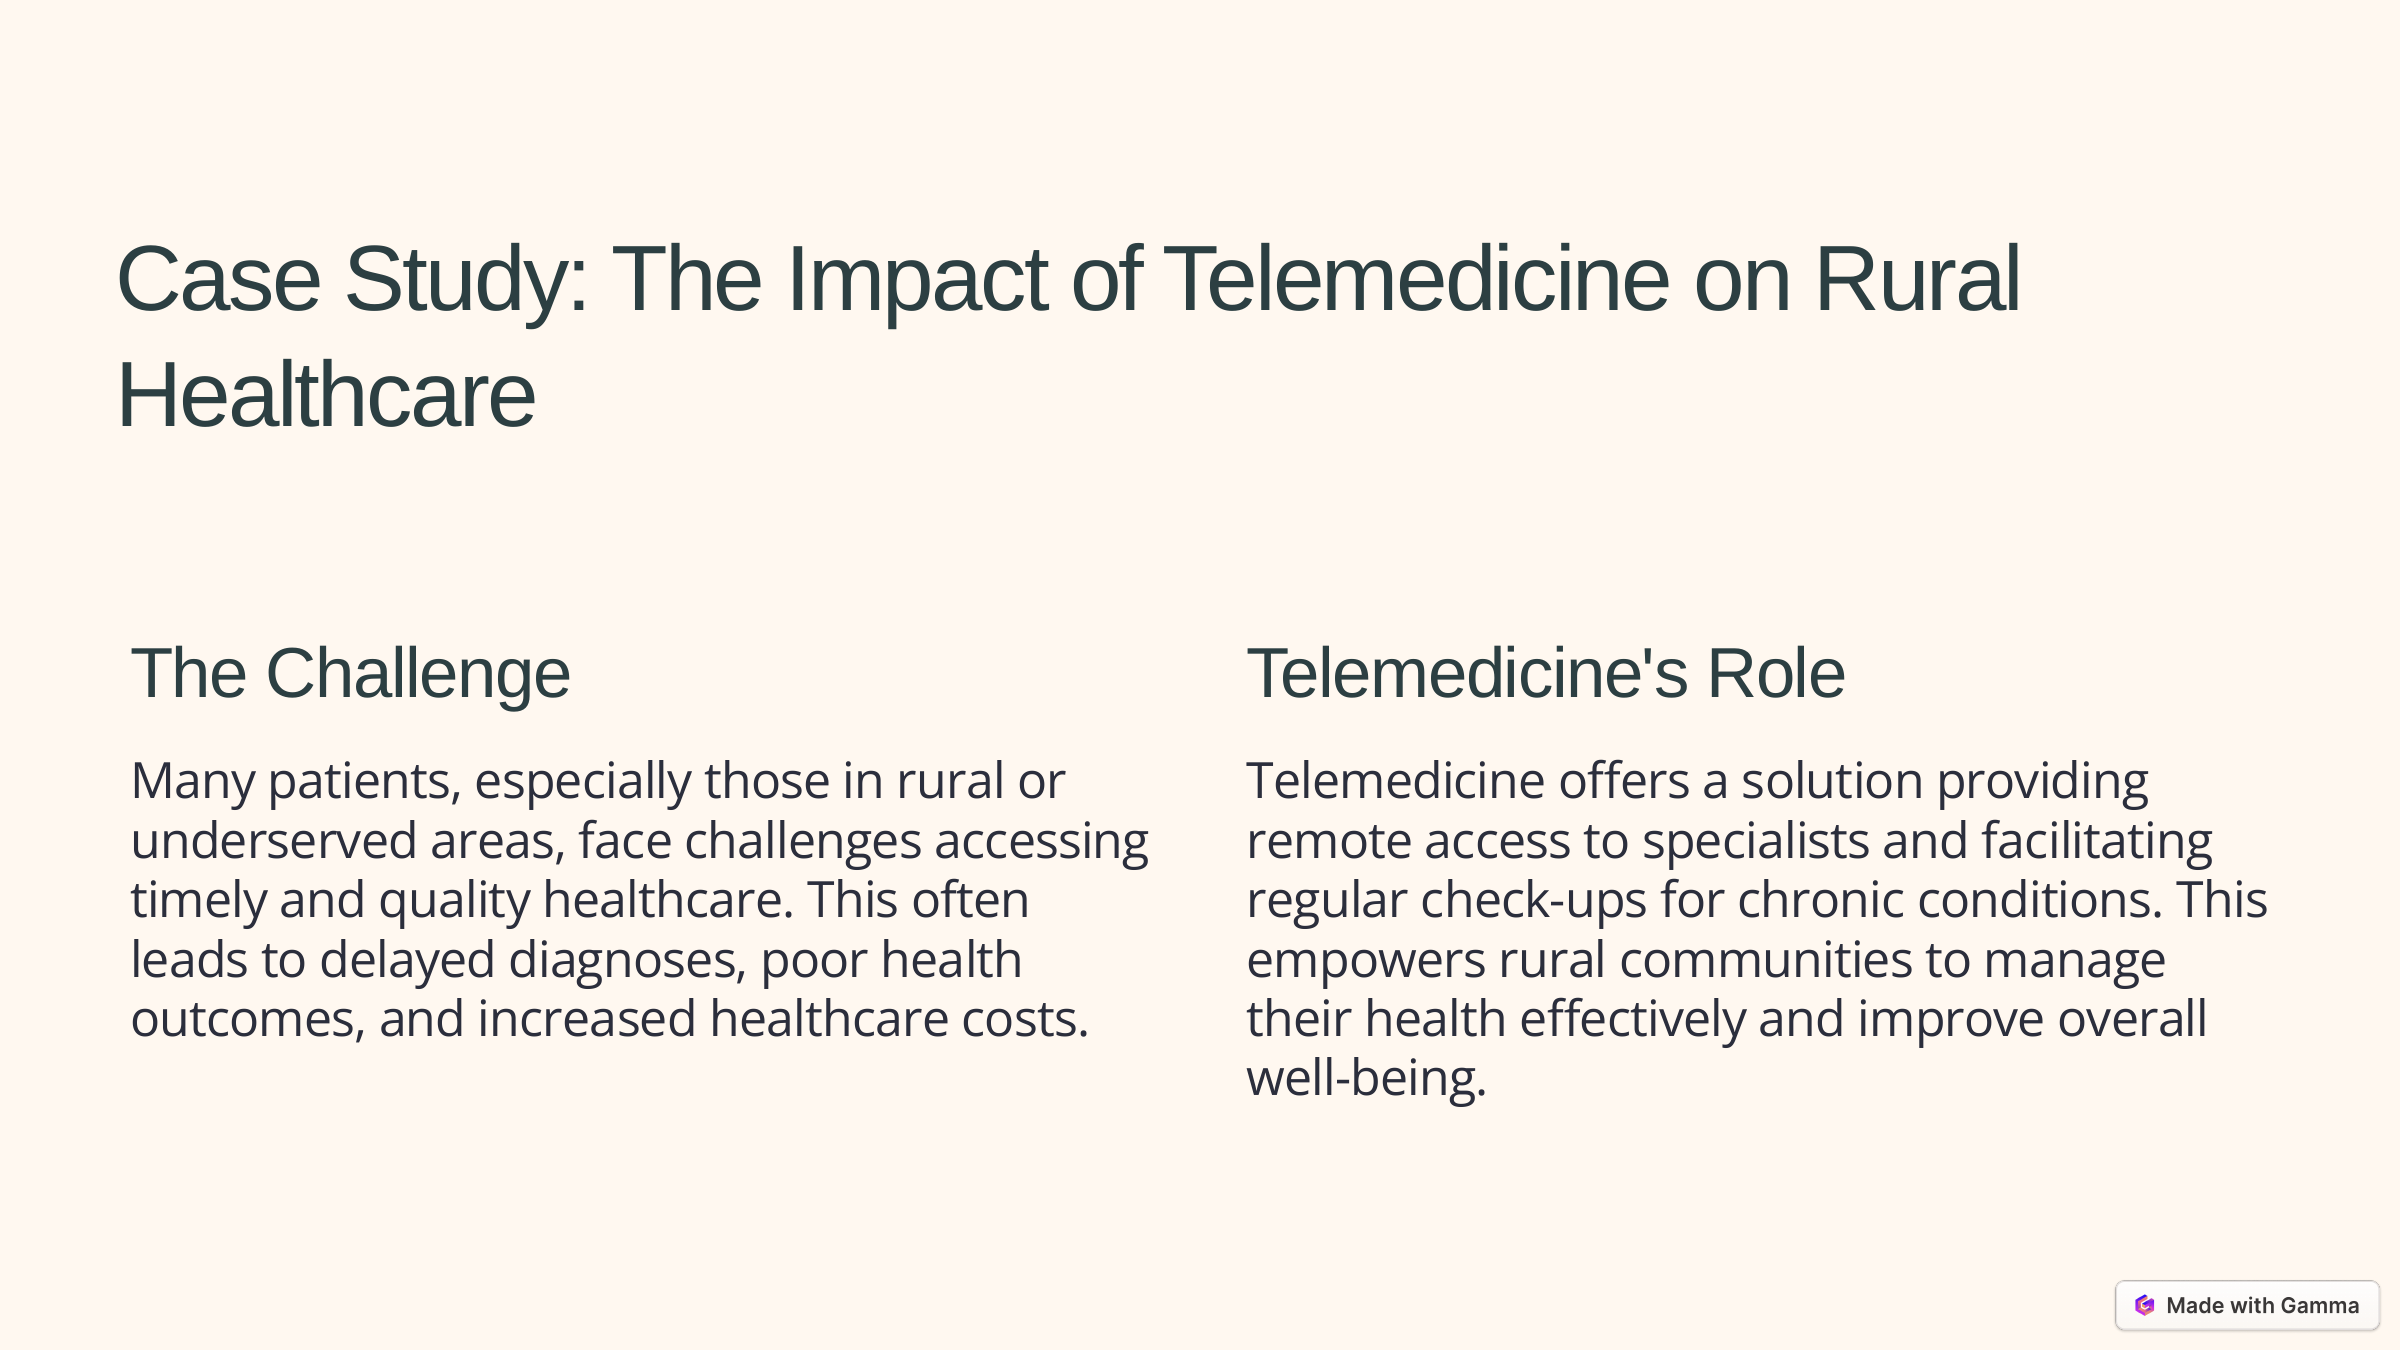

Case Study: The Impact of Telemedicine on Rural Healthcare
The Challenge
Telemedicine's Role
Many patients, especially those in rural or underserved areas, face challenges accessing timely and quality healthcare. This often leads to delayed diagnoses, poor health outcomes, and increased healthcare costs.
Telemedicine offers a solution providing remote access to specialists and facilitating regular check-ups for chronic conditions. This empowers rural communities to manage their health effectively and improve overall well-being.